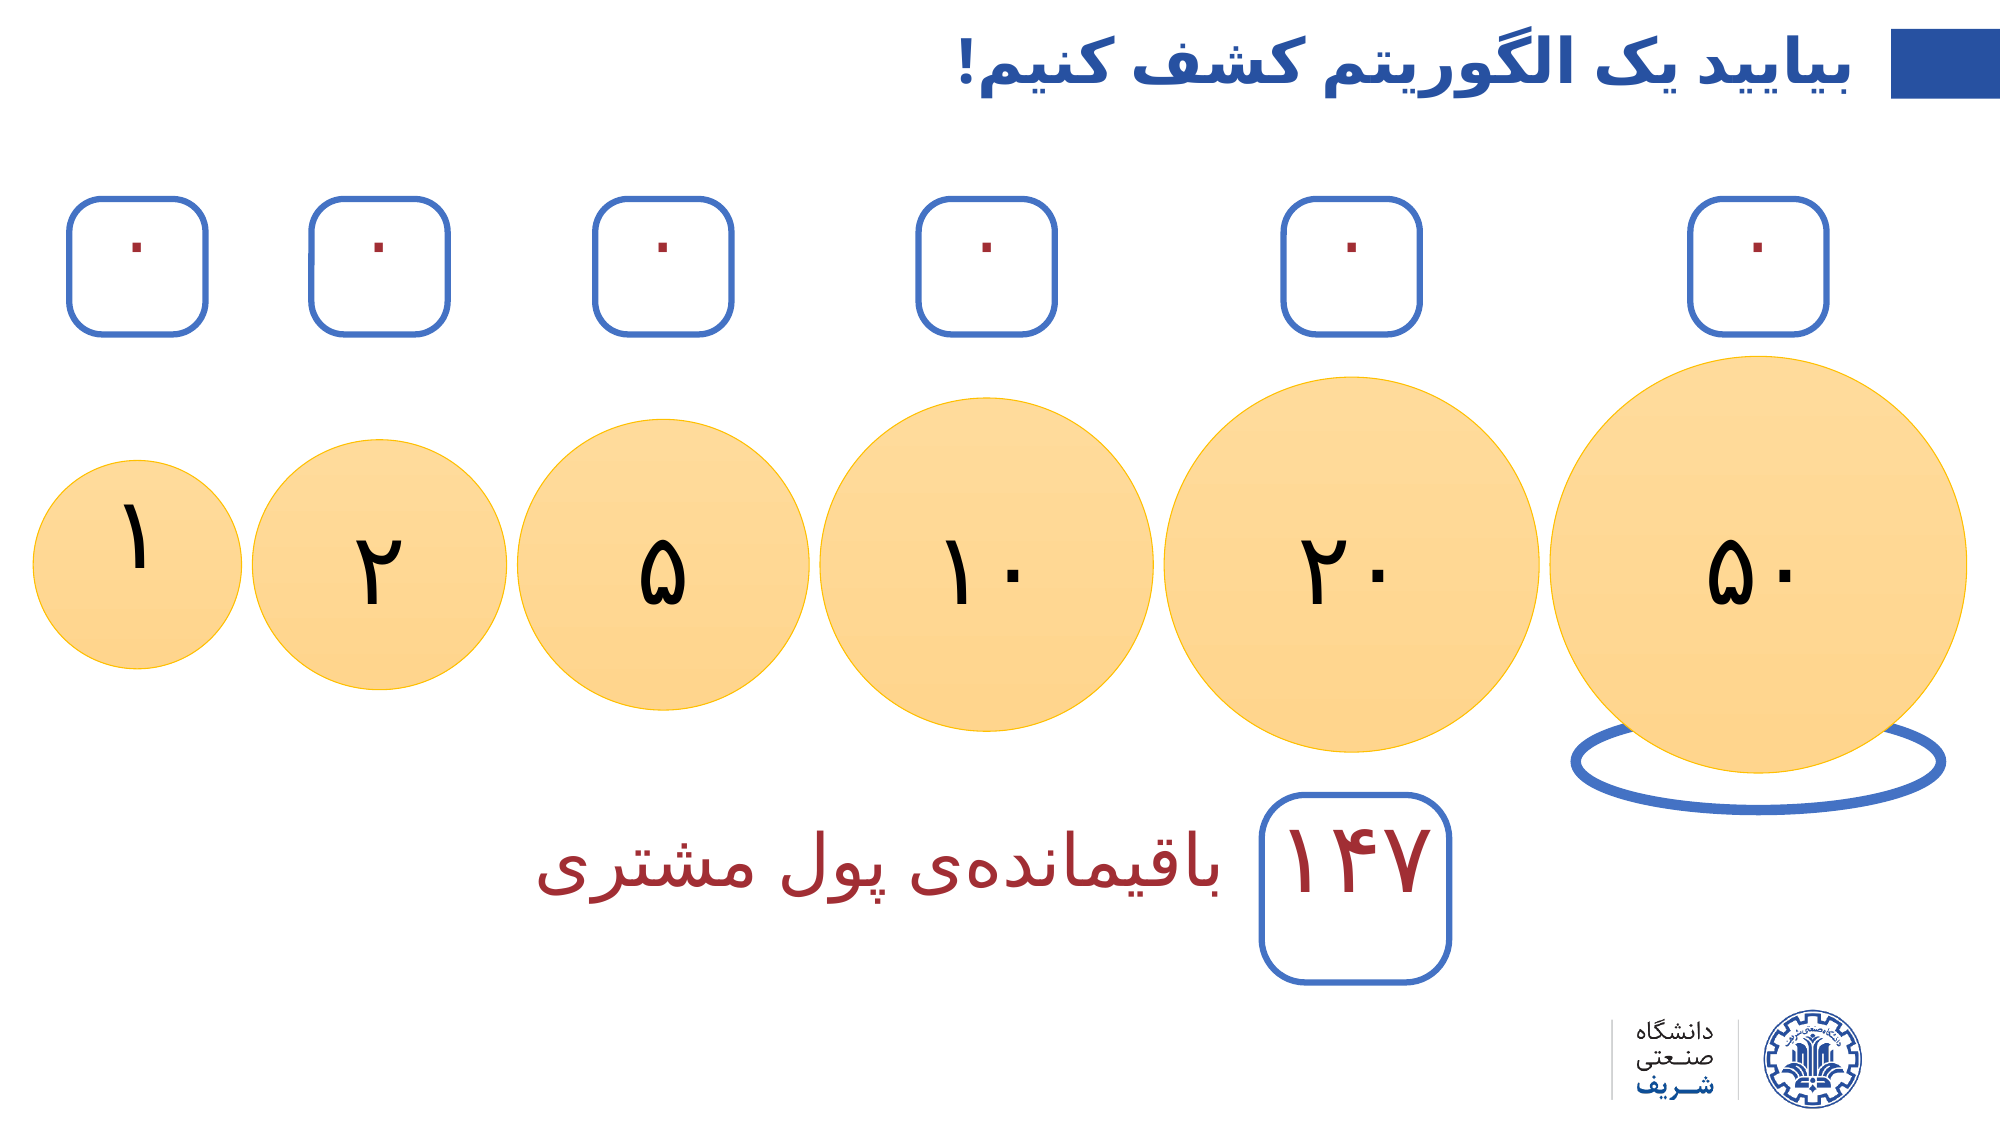

بیایید یک الگوریتم کشف کنیم!
۰
۰
۰
۰
۰
۰
۵۰
۲۰
۱۰
۵
۲
۱

۱۴۷
باقیمانده‌ی پول مشتری